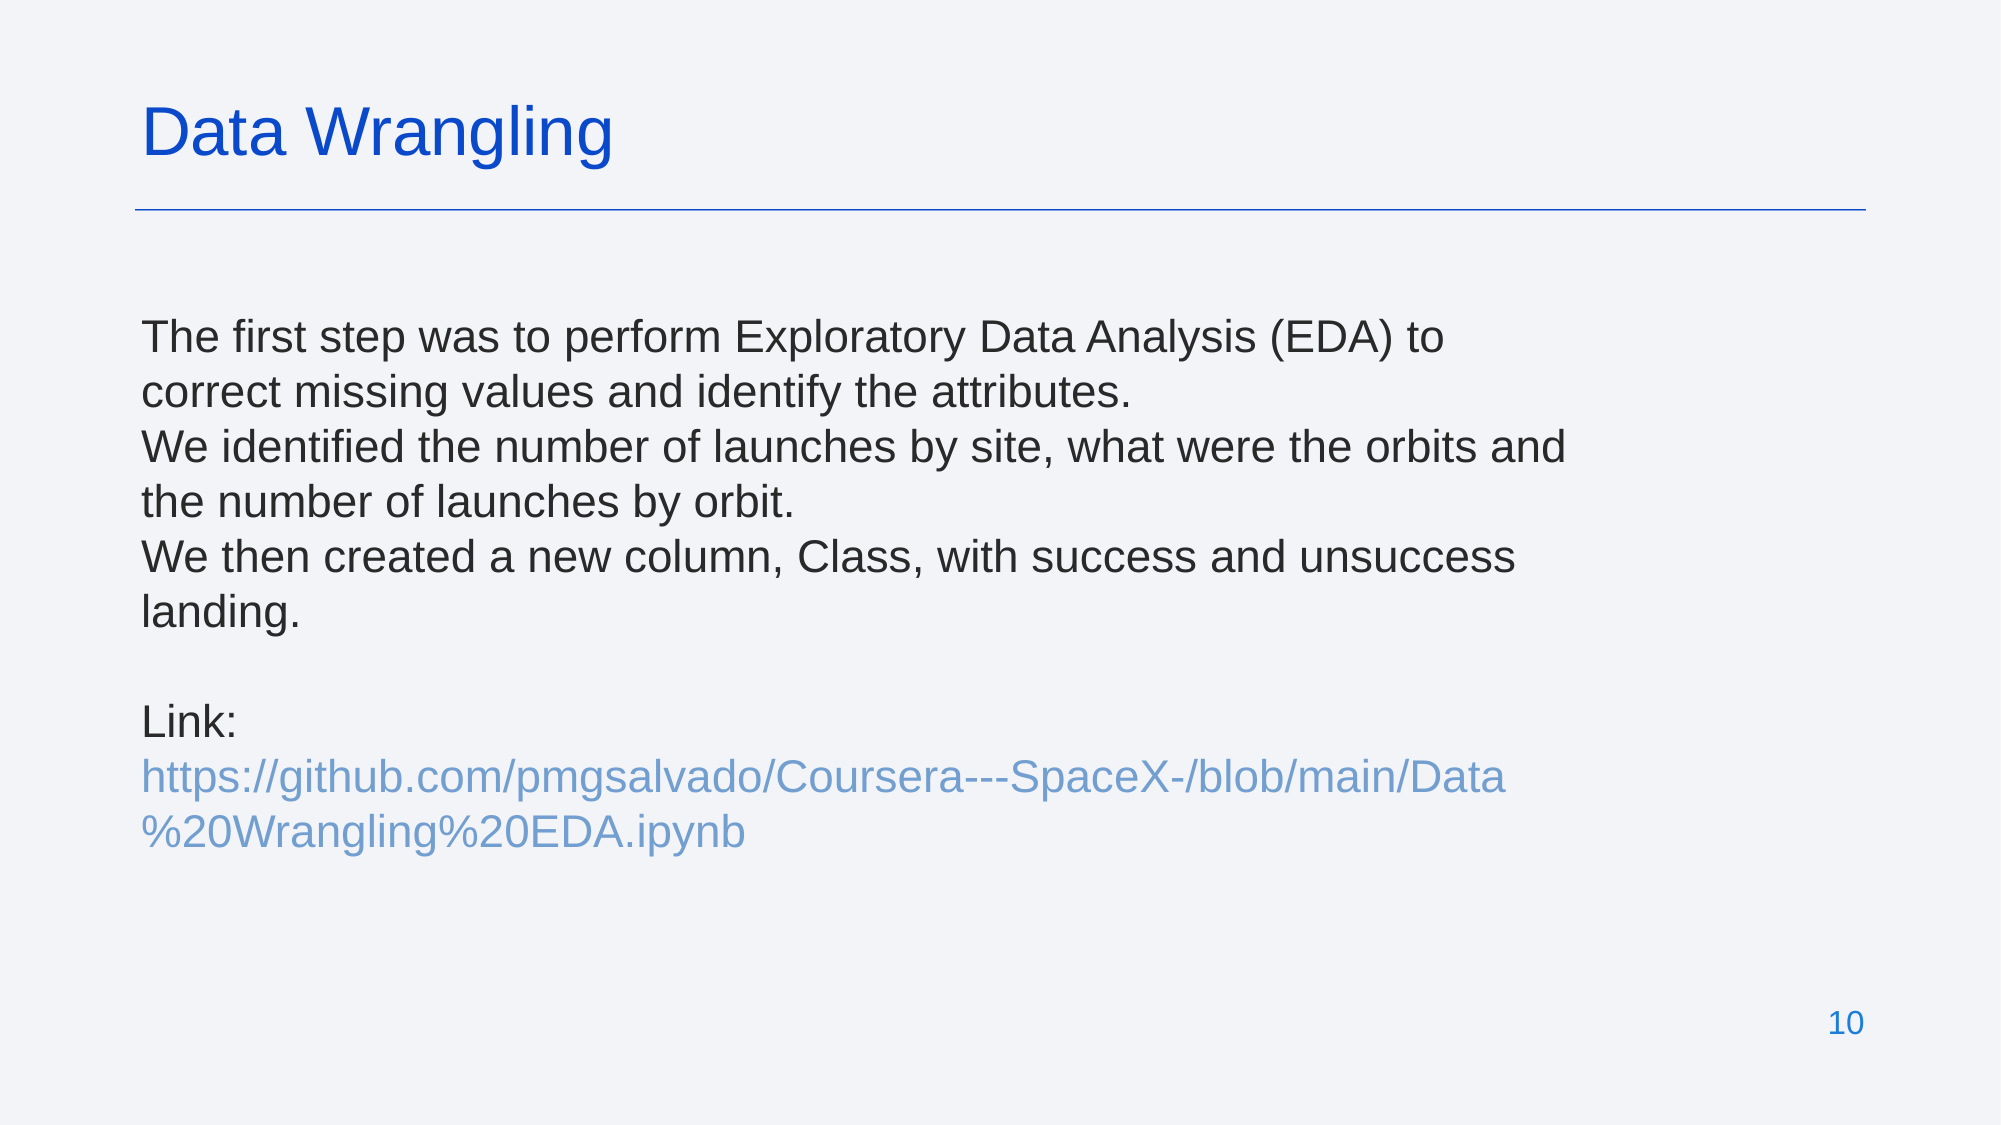

Data Wrangling
# The first step was to perform Exploratory Data Analysis (EDA) to correct missing values and identify the attributes.
We identified the number of launches by site, what were the orbits and the number of launches by orbit.
We then created a new column, Class, with success and unsuccess landing.

Link: https://github.com/pmgsalvado/Coursera---SpaceX-/blob/main/Data%20Wrangling%20EDA.ipynb

10